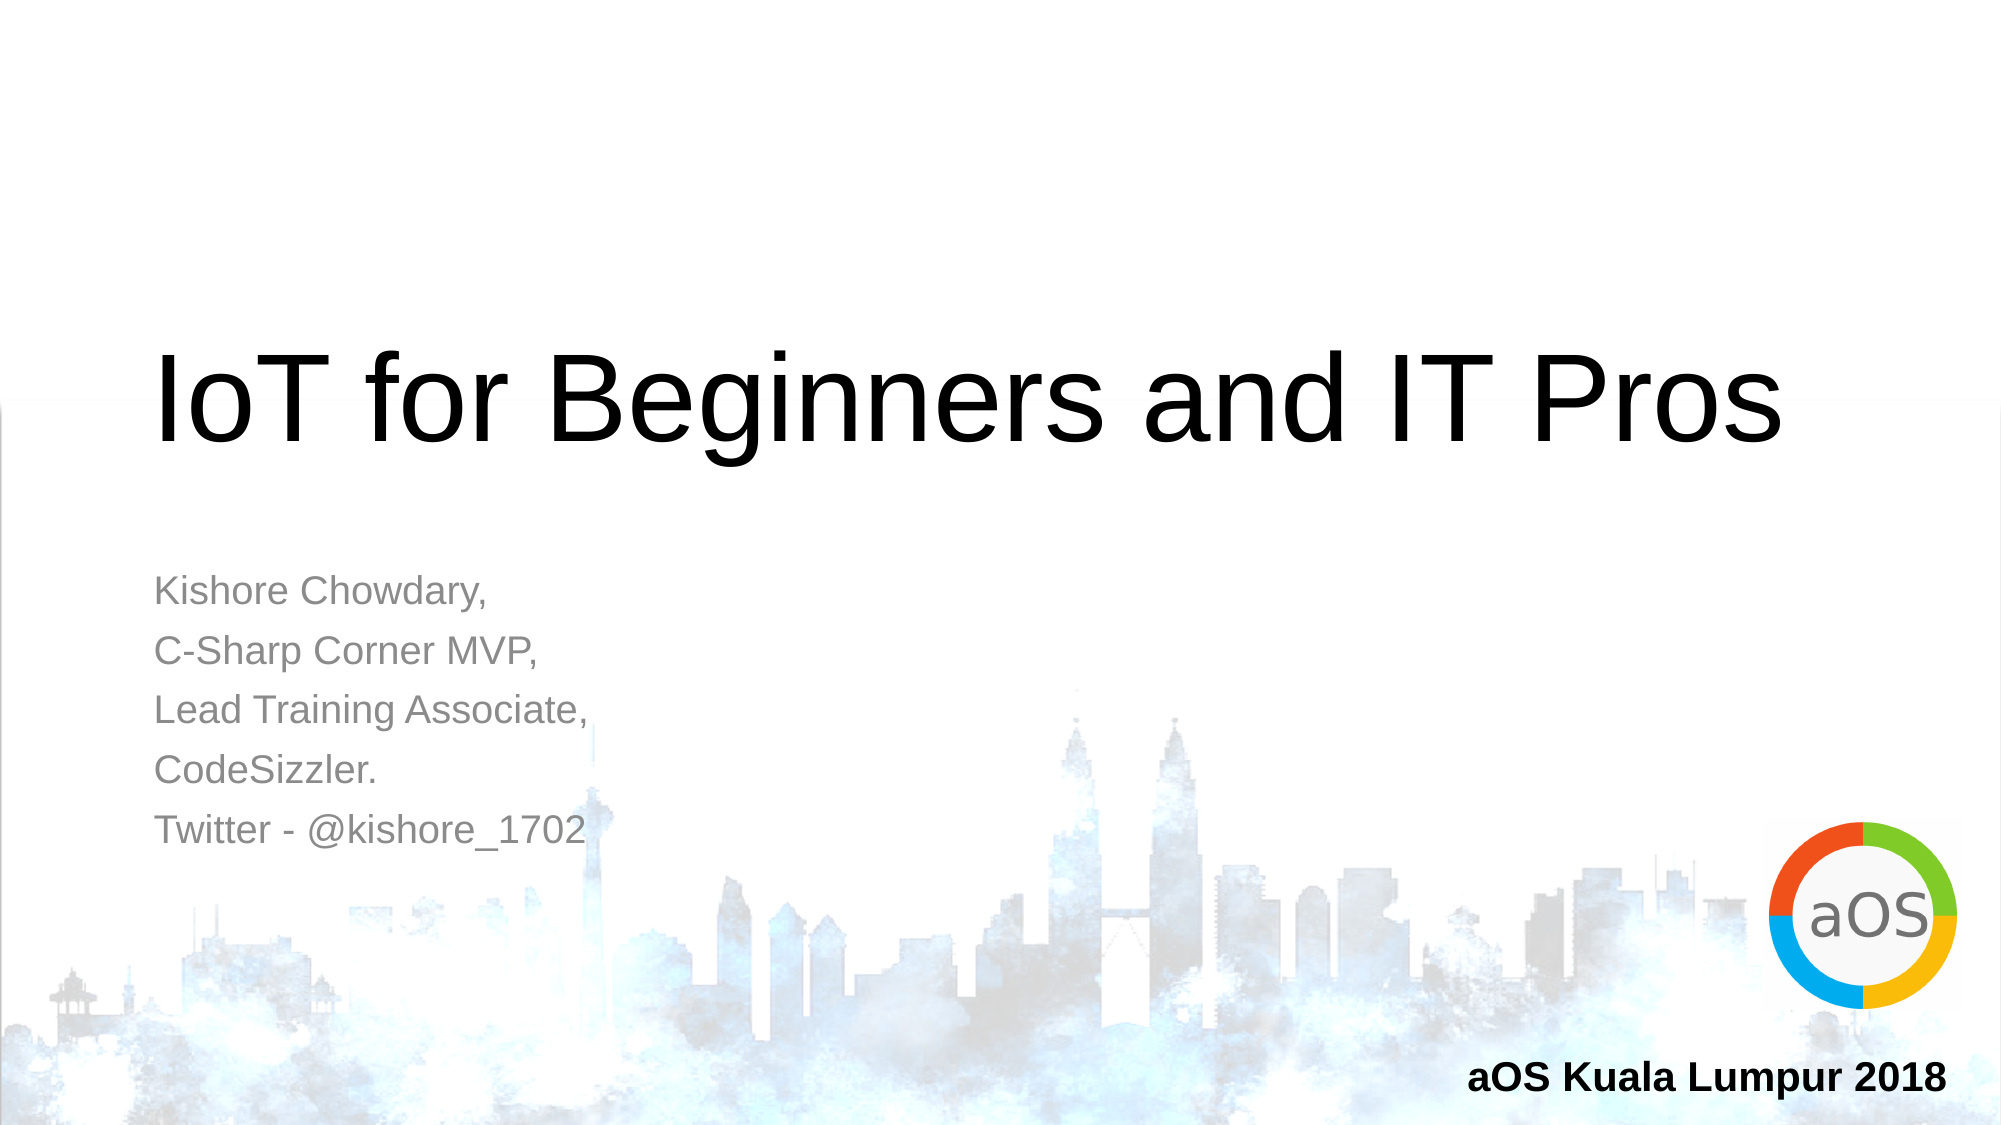

# IoT for Beginners and IT Pros
Kishore Chowdary,
C-Sharp Corner MVP,
Lead Training Associate,
CodeSizzler.
Twitter - @kishore_1702